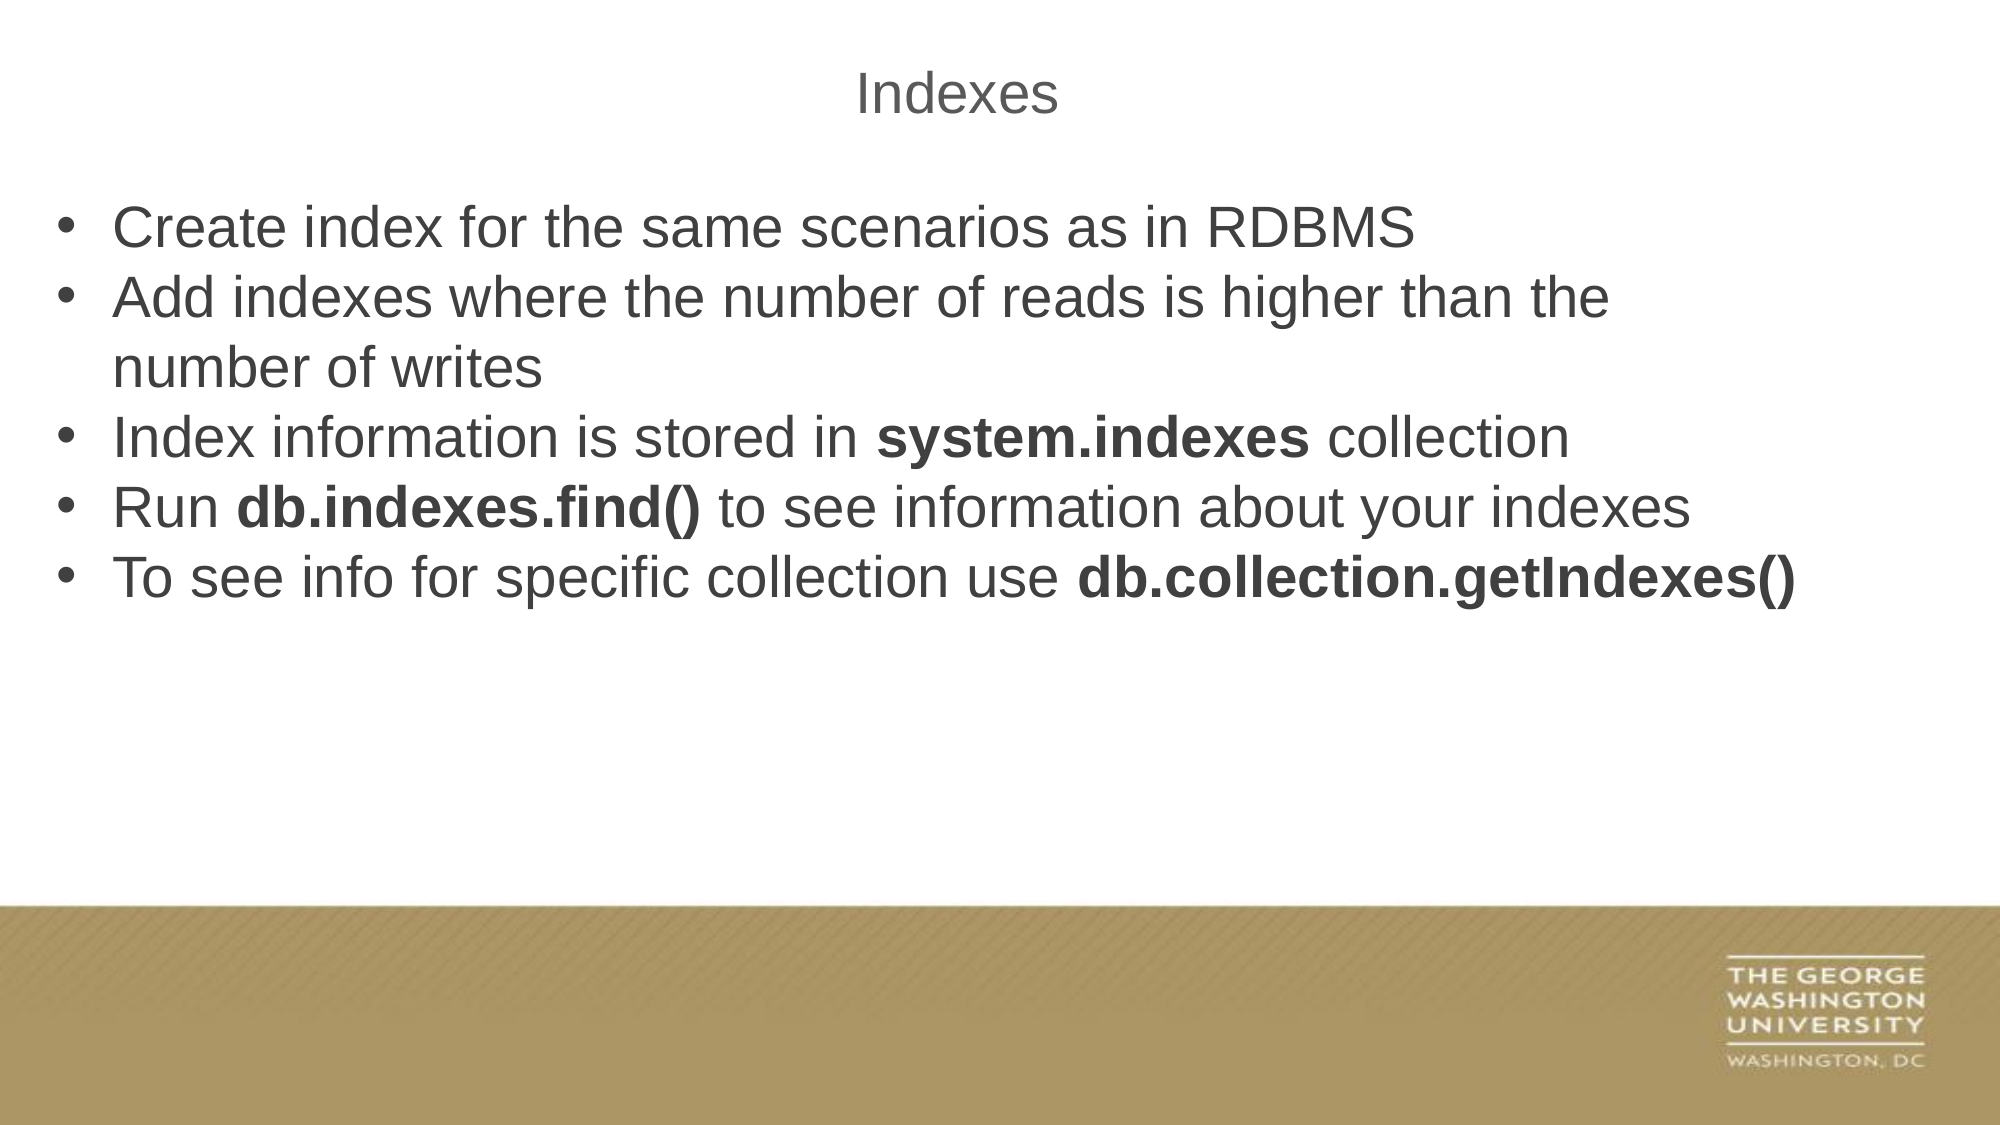

Indexes

Create index for the same scenarios as in RDBMS
Add indexes where the number of reads is higher than the number of writes
Index information is stored in system.indexes collection
Run db.indexes.find() to see information about your indexes
To see info for specific collection use db.collection.getIndexes()